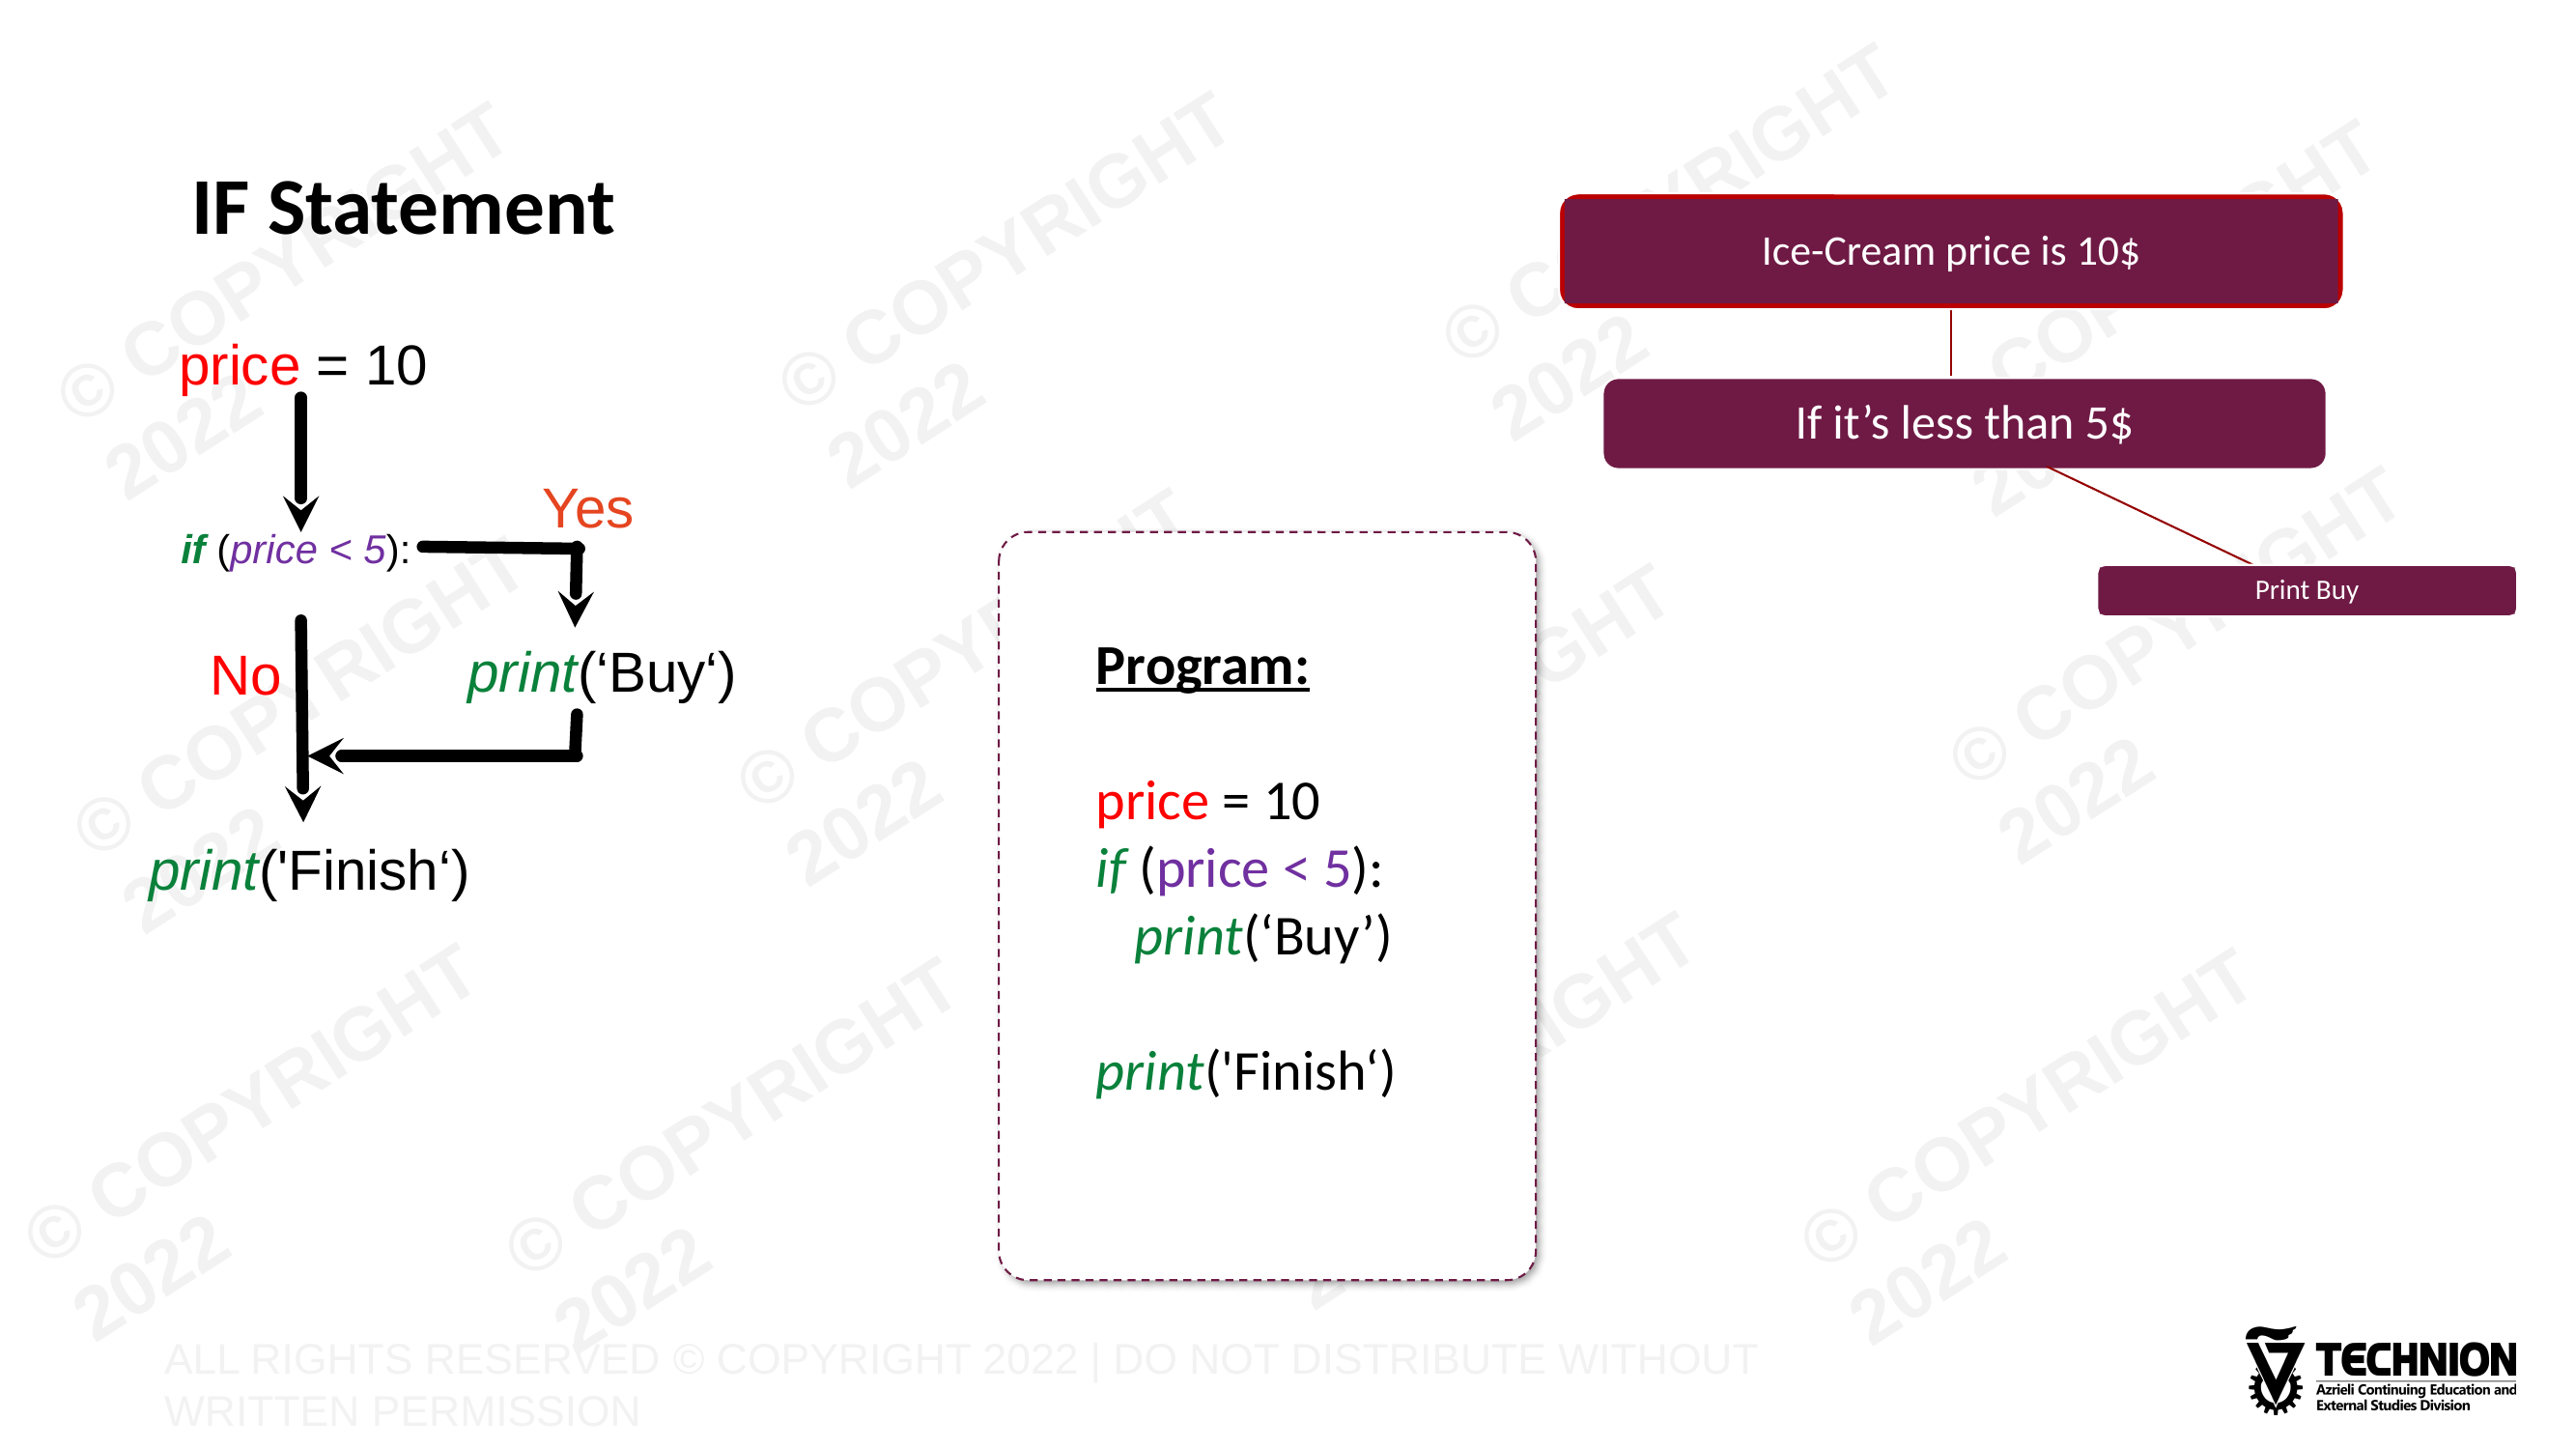

# IF Statement

Ice-Cream price is 10$
price = 10
Yes
if (price < 5):
print(‘Buy‘)
No
print('Finish‘)

If it’s less than 5$

Program:

price = 10
if (price < 5):
   print(‘Buy’)

print('Finish‘)

Print Buy